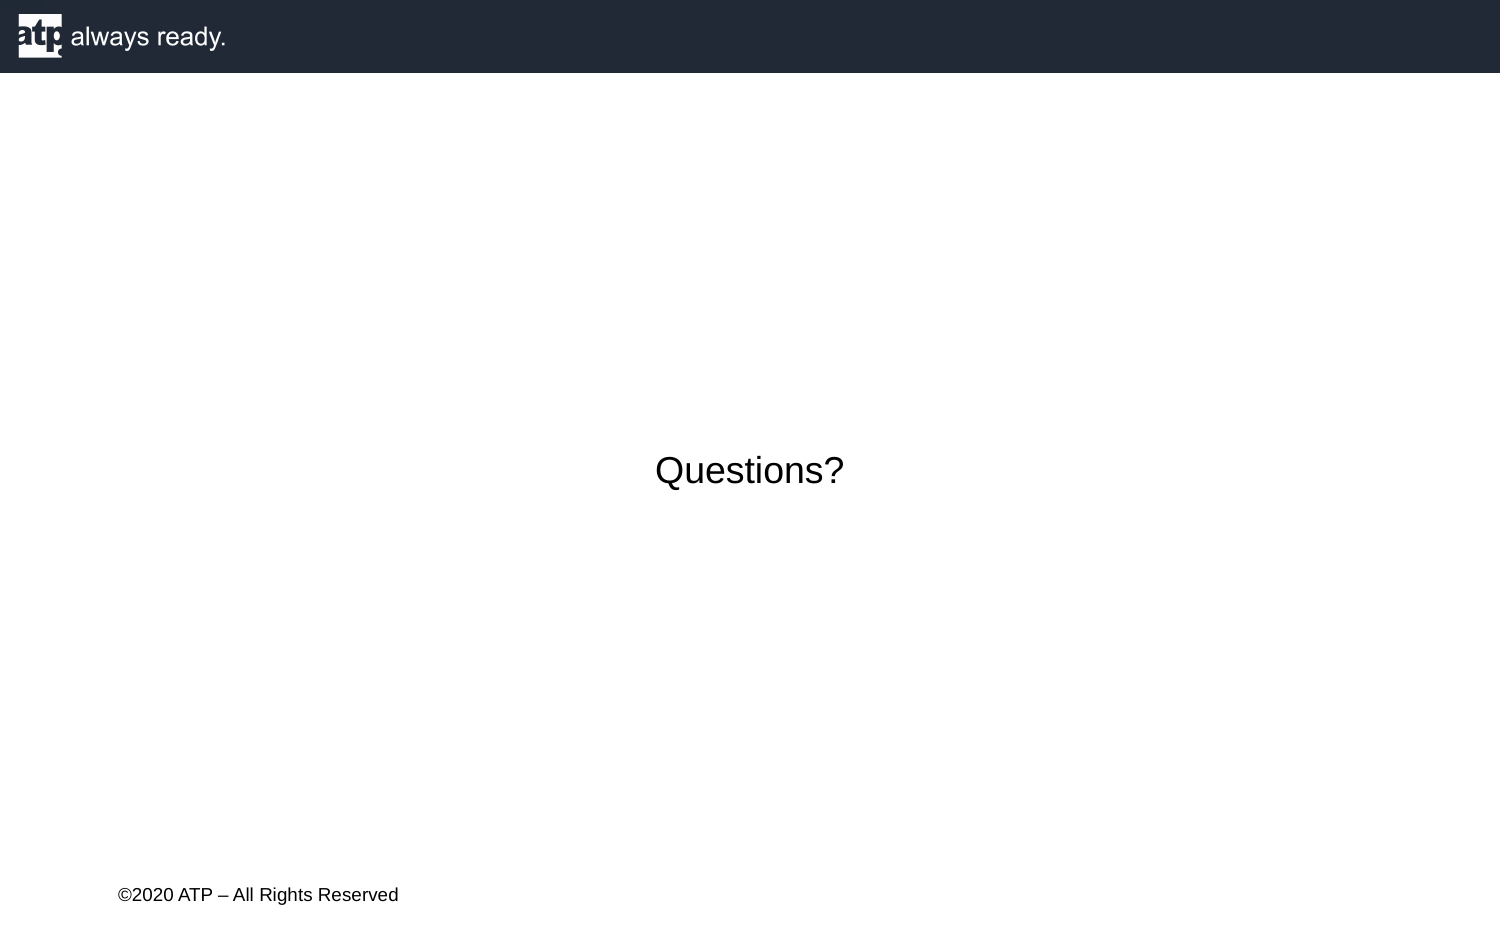

Questions?
©2020 ATP – All Rights Reserved